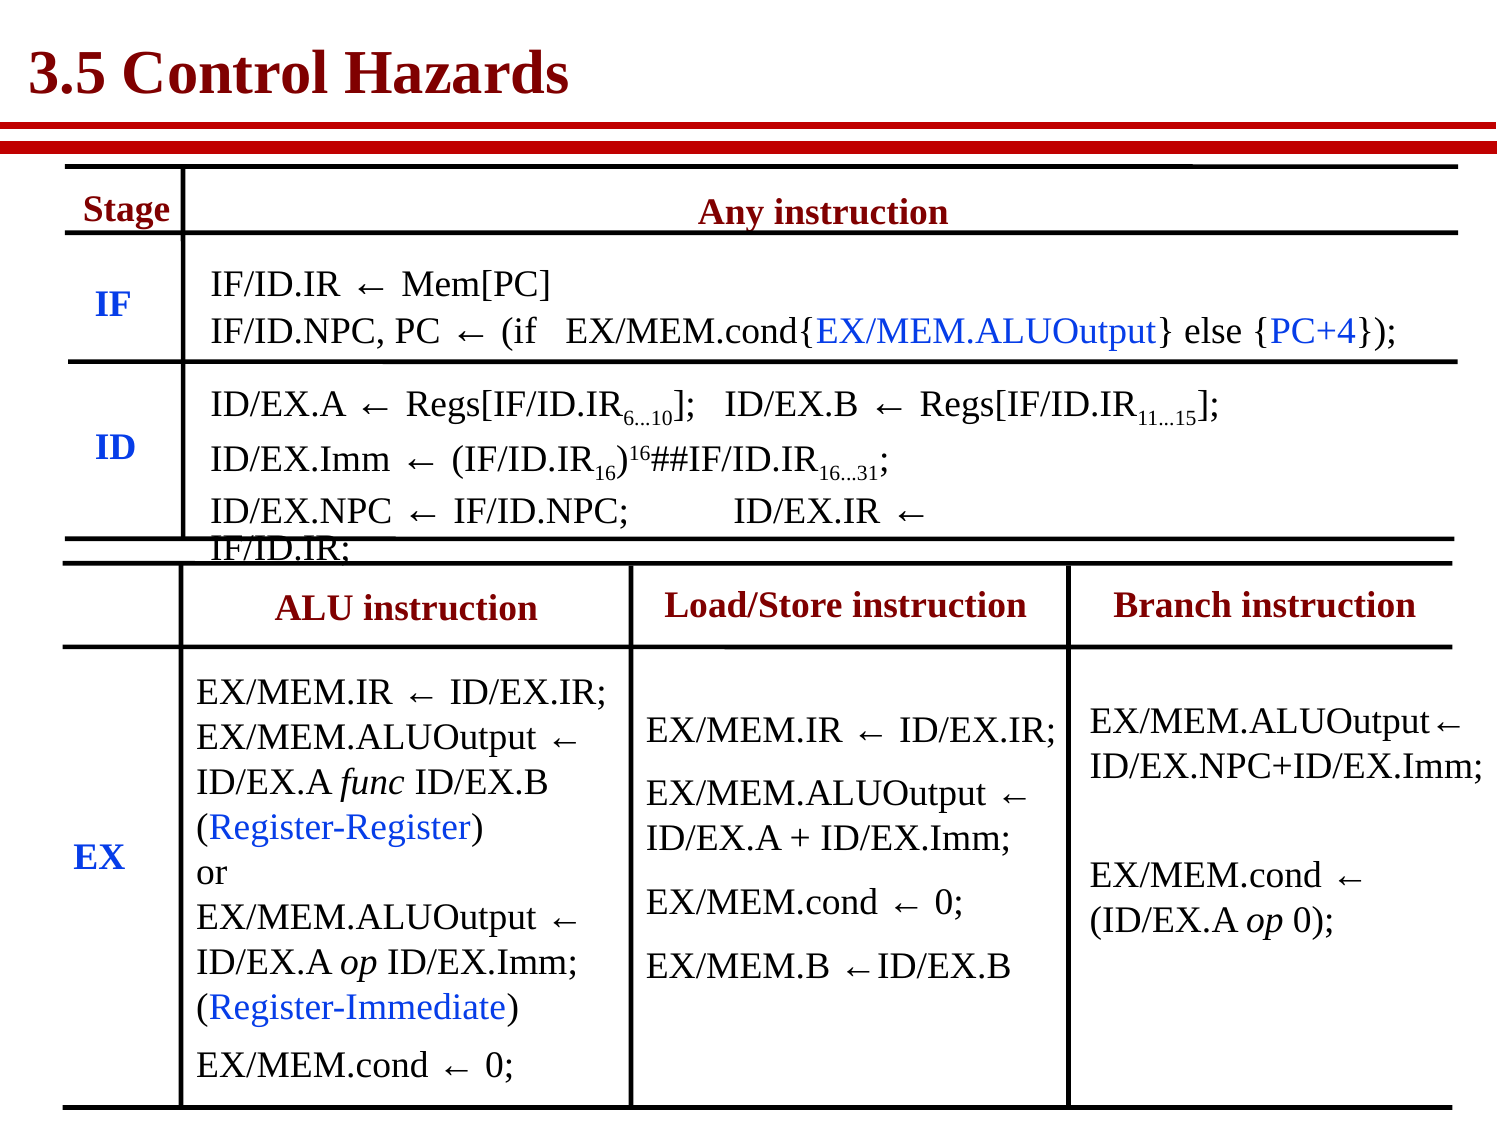

# 3.5 Control Hazards

Stage
Any instruction

IF/ID.IR ← Mem[PC]
IF
IF/ID.NPC, PC ← (if   EX/MEM.cond{EX/MEM.ALUOutput} else {PC+4});

ID/EX.A ← Regs[IF/ID.IR6...10];   ID/EX.B ← Regs[IF/ID.IR11...15];
ID
ID/EX.Imm ← (IF/ID.IR16)16##IF/ID.IR16...31;
ID/EX.NPC ← IF/ID.NPC;           ID/EX.IR ← IF/ID.IR;

Load/Store instruction
Branch instruction
ALU instruction

EX/MEM.IR ← ID/EX.IR;
EX/MEM.ALUOutput ←
ID/EX.A func ID/EX.B
(Register-Register)
or
EX/MEM.ALUOutput ←
ID/EX.A op ID/EX.Imm;
(Register-Immediate)
EX/MEM.cond ← 0;
EX/MEM.ALUOutput←
ID/EX.NPC+ID/EX.Imm;
EX/MEM.cond ←  (ID/EX.A op 0);
EX/MEM.IR ← ID/EX.IR;
EX/MEM.ALUOutput ←
ID/EX.A + ID/EX.Imm;
EX/MEM.cond ← 0;
EX/MEM.B ←ID/EX.B

EX